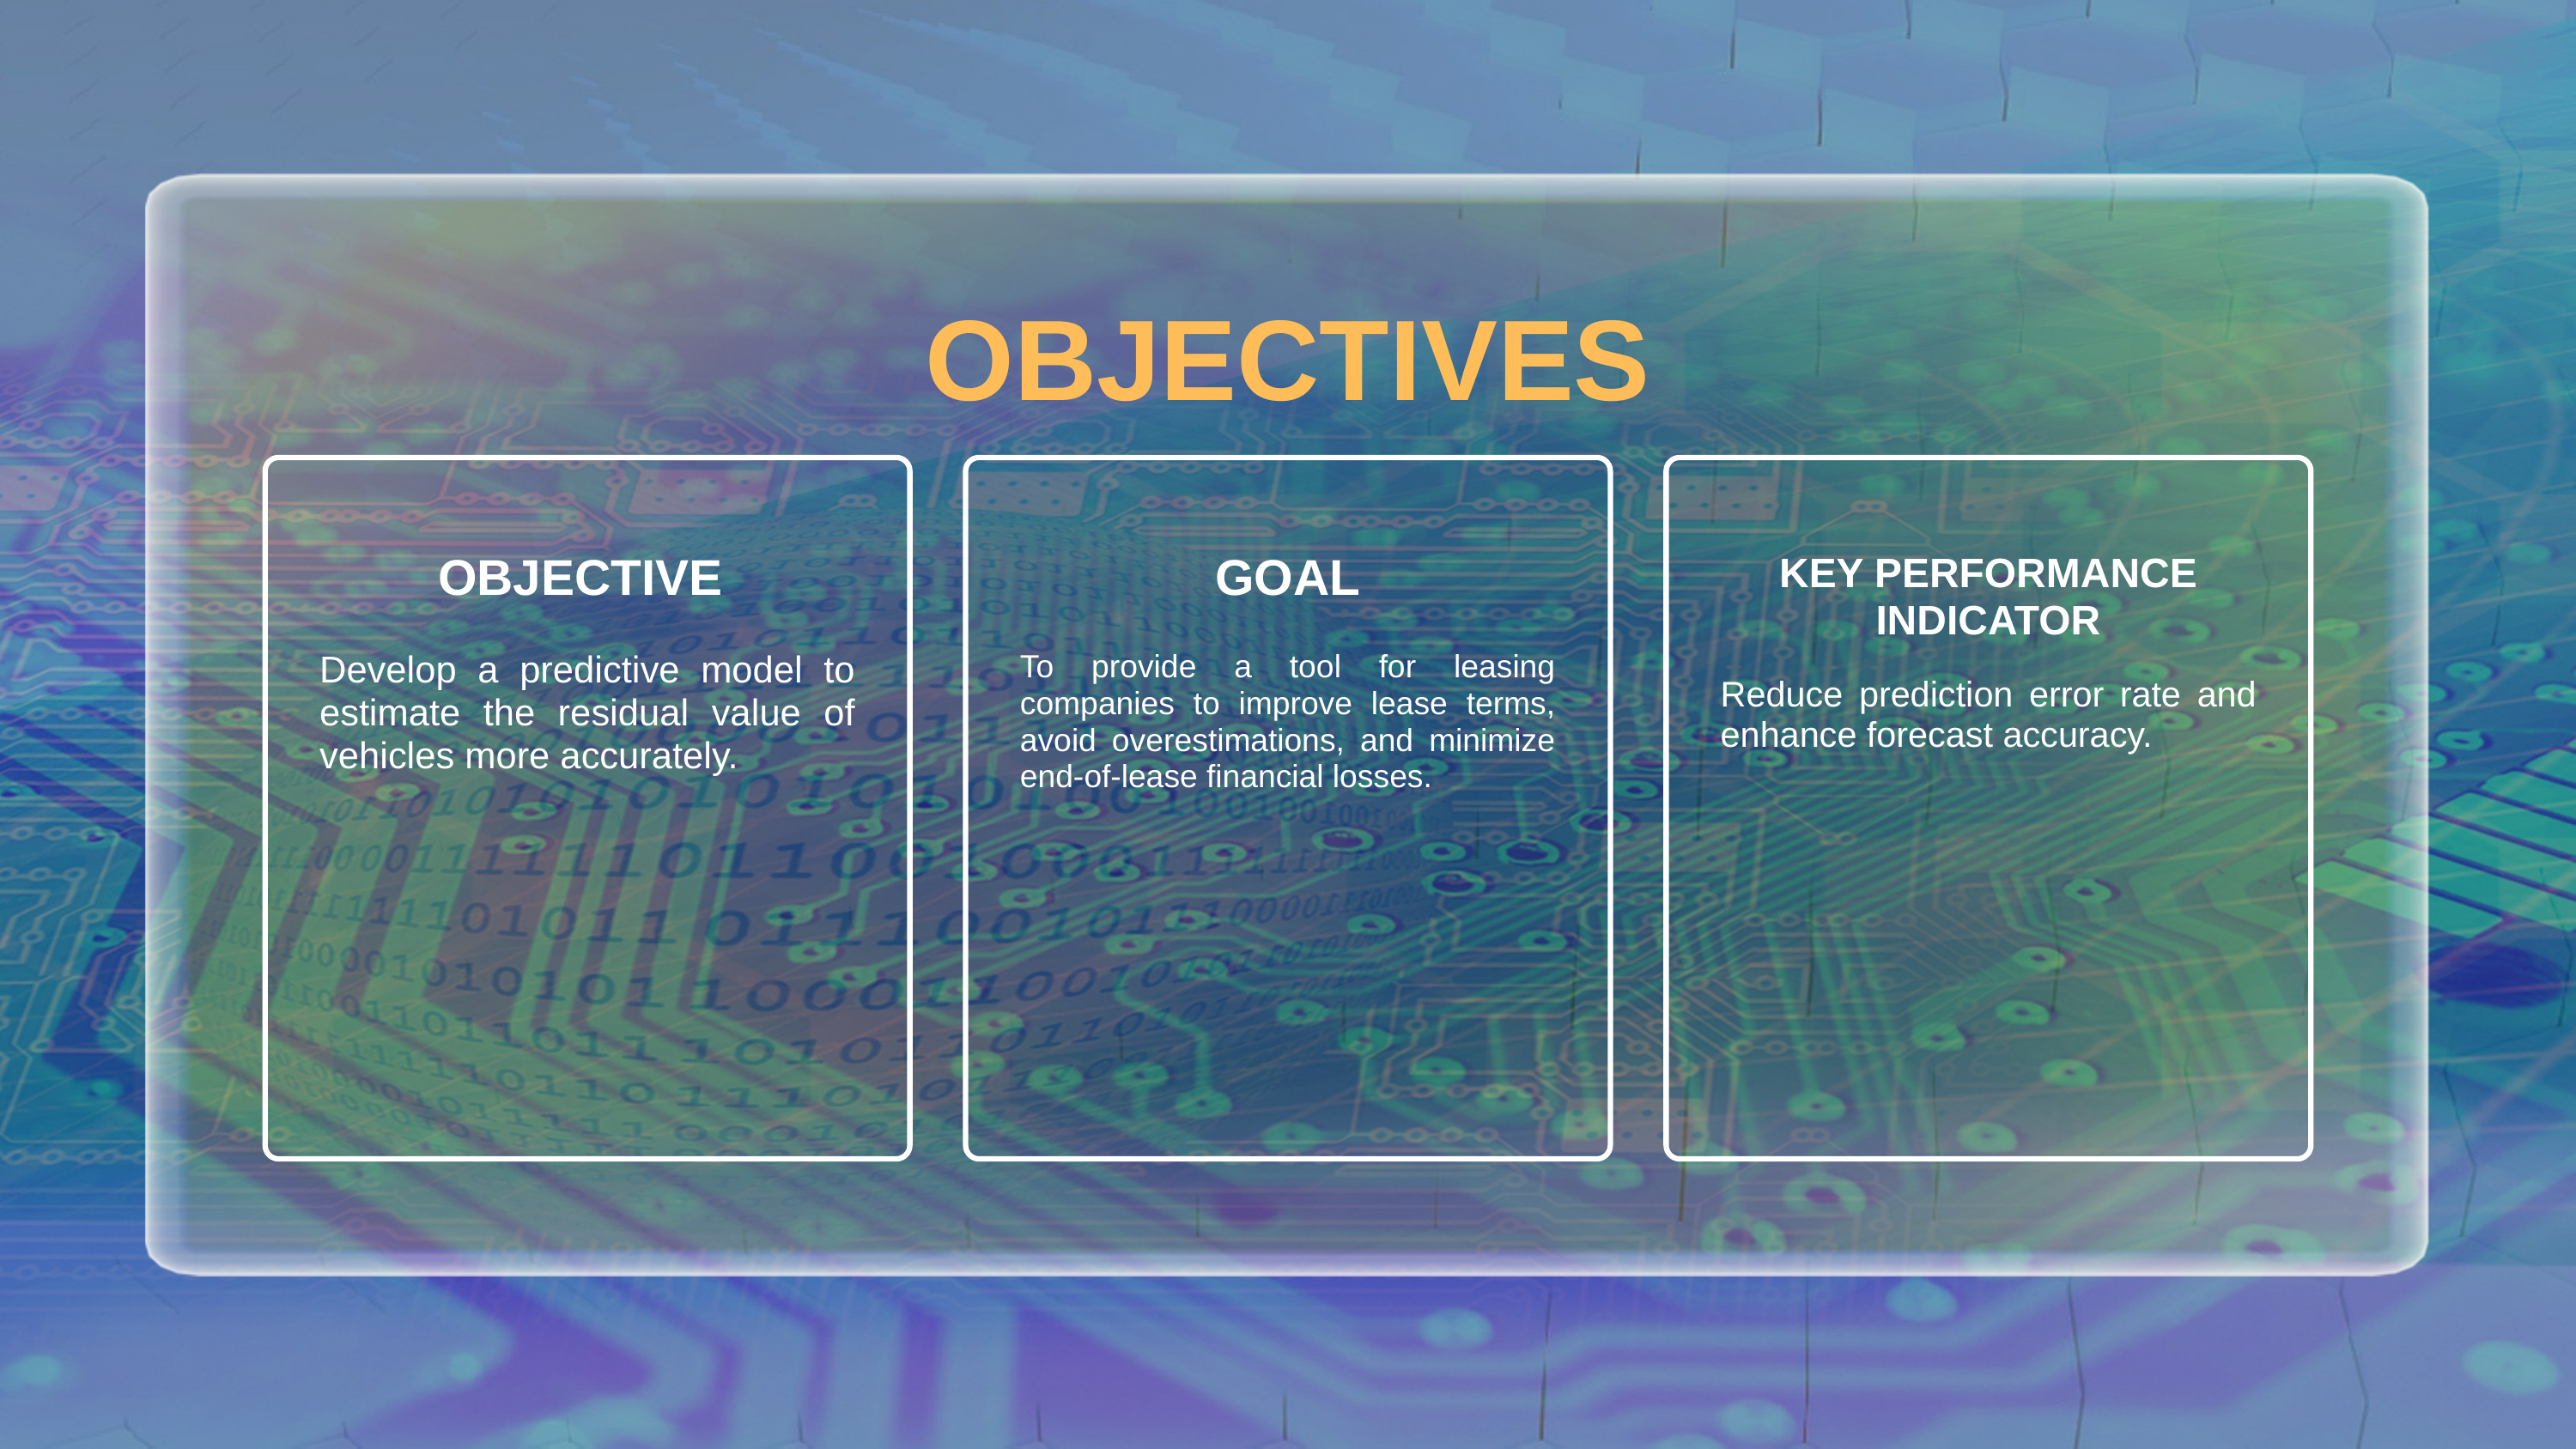

OBJECTIVES

OBJECTIVE
GOAL
KEY PERFORMANCE INDICATOR
Develop a predictive model to estimate the residual value of vehicles more accurately.
To provide a tool for leasing companies to improve lease terms, avoid overestimations, and minimize end-of-lease financial losses.
Reduce prediction error rate and enhance forecast accuracy.